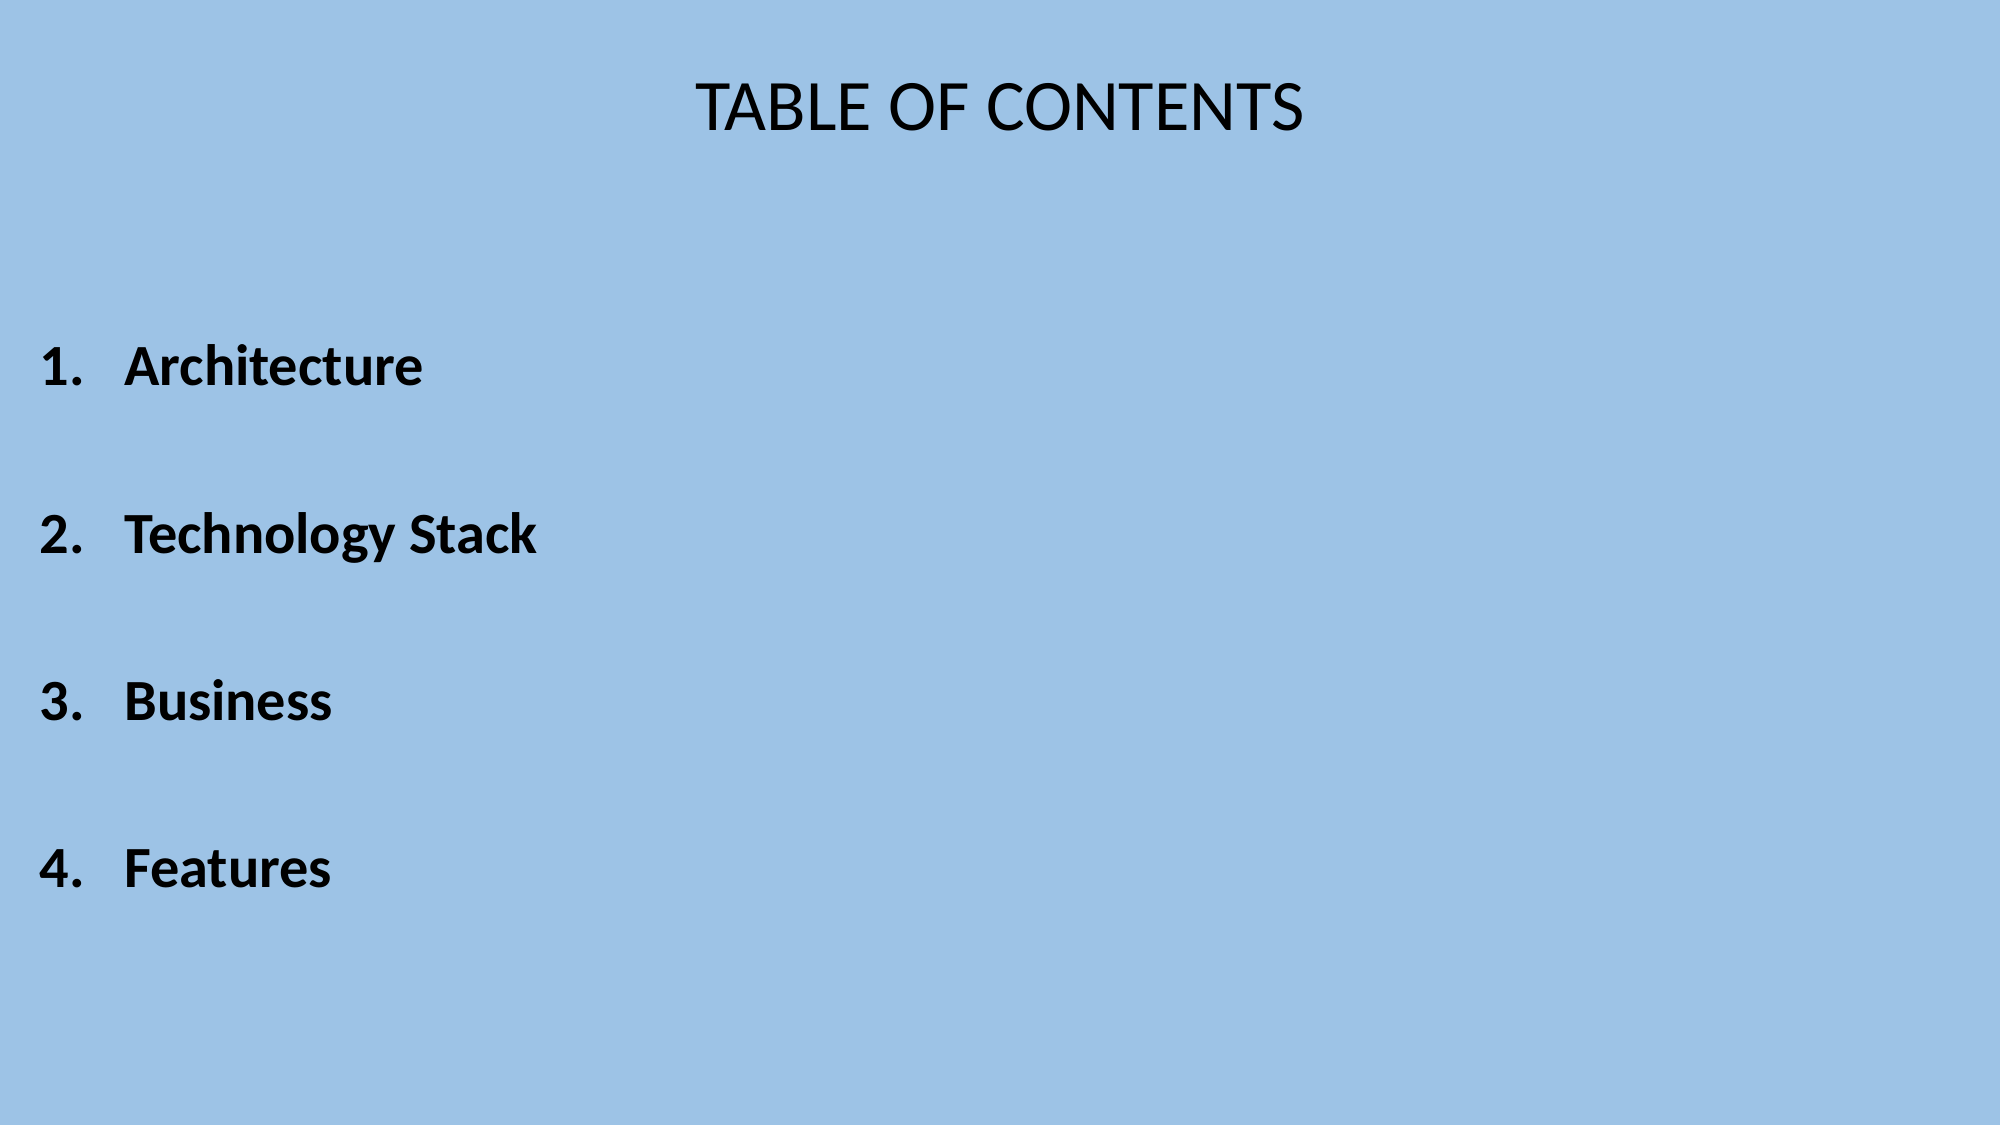

# TABLE OF CONTENTS

Architecture

Technology Stack

Business

Features

Architecture

Technology Stack

Business

Features

Main Scenario